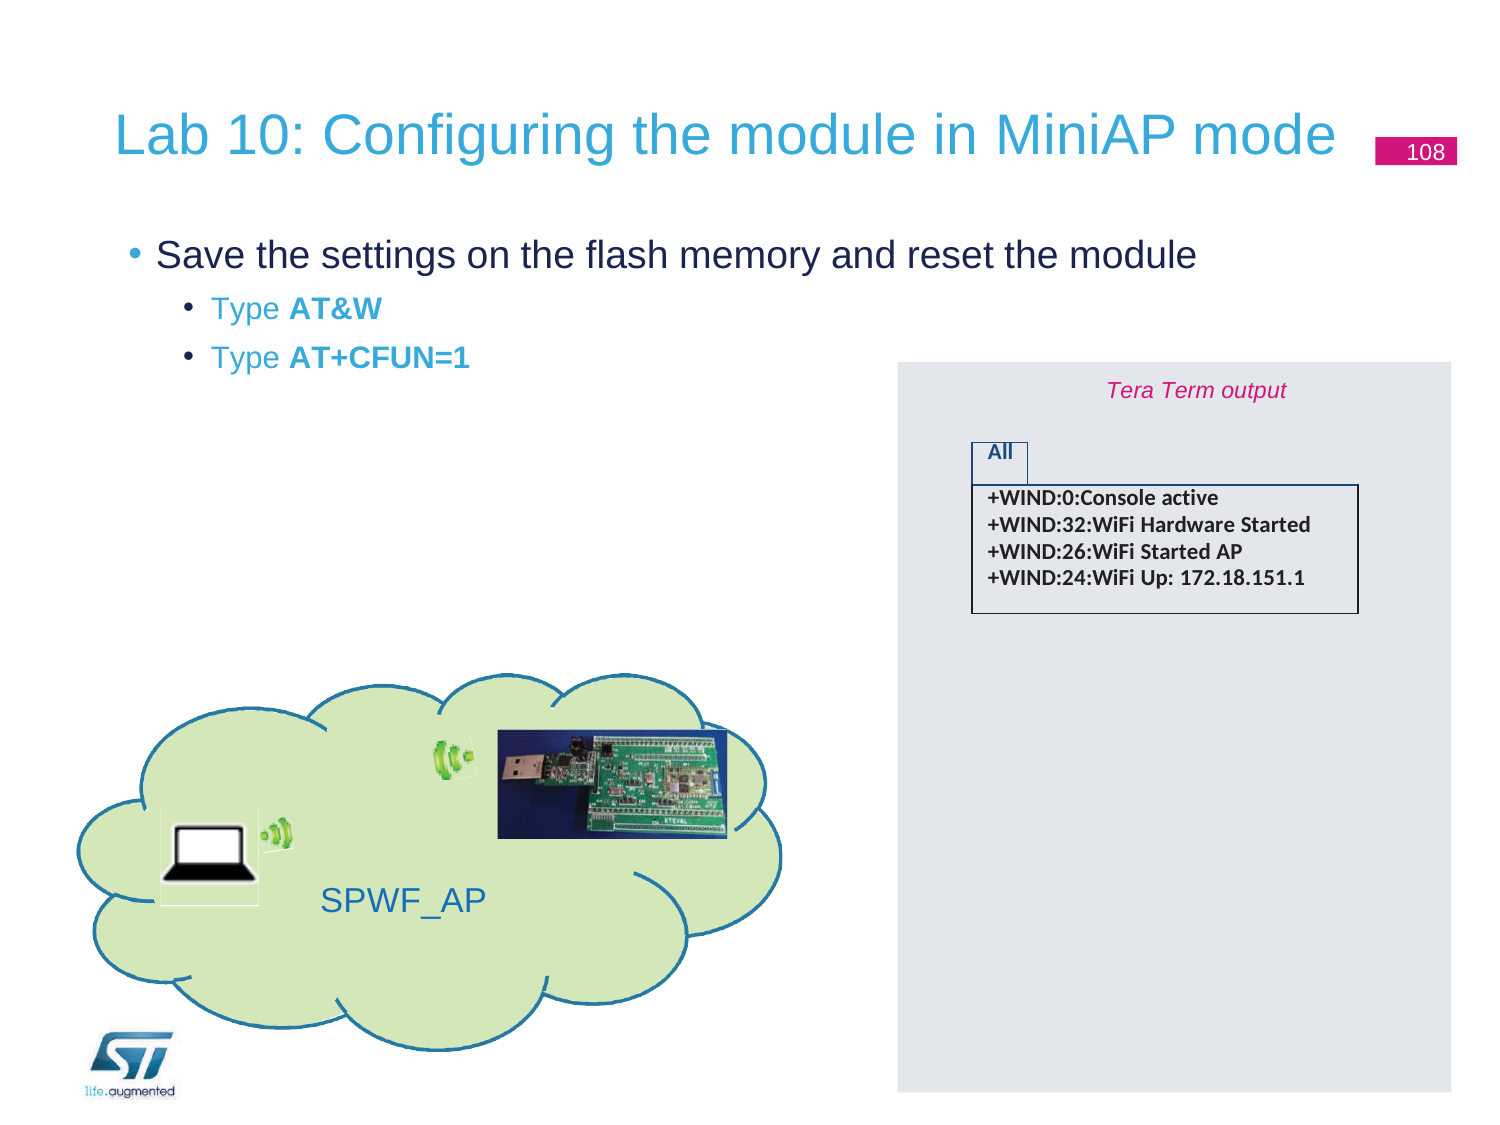

# Lab 10: Configuring the module in MiniAP mode
108
Save the settings on the flash memory and reset the module
Type AT&W
Type AT+CFUN=1
Tera Term output

| All |  |
| --- | --- |
| +WIND:0:Console active +WIND:32:WiFi Hardware Started +WIND:26:WiFi Started AP +WIND:24:WiFi Up: 172.18.151.1 |  |

SPWF_AP